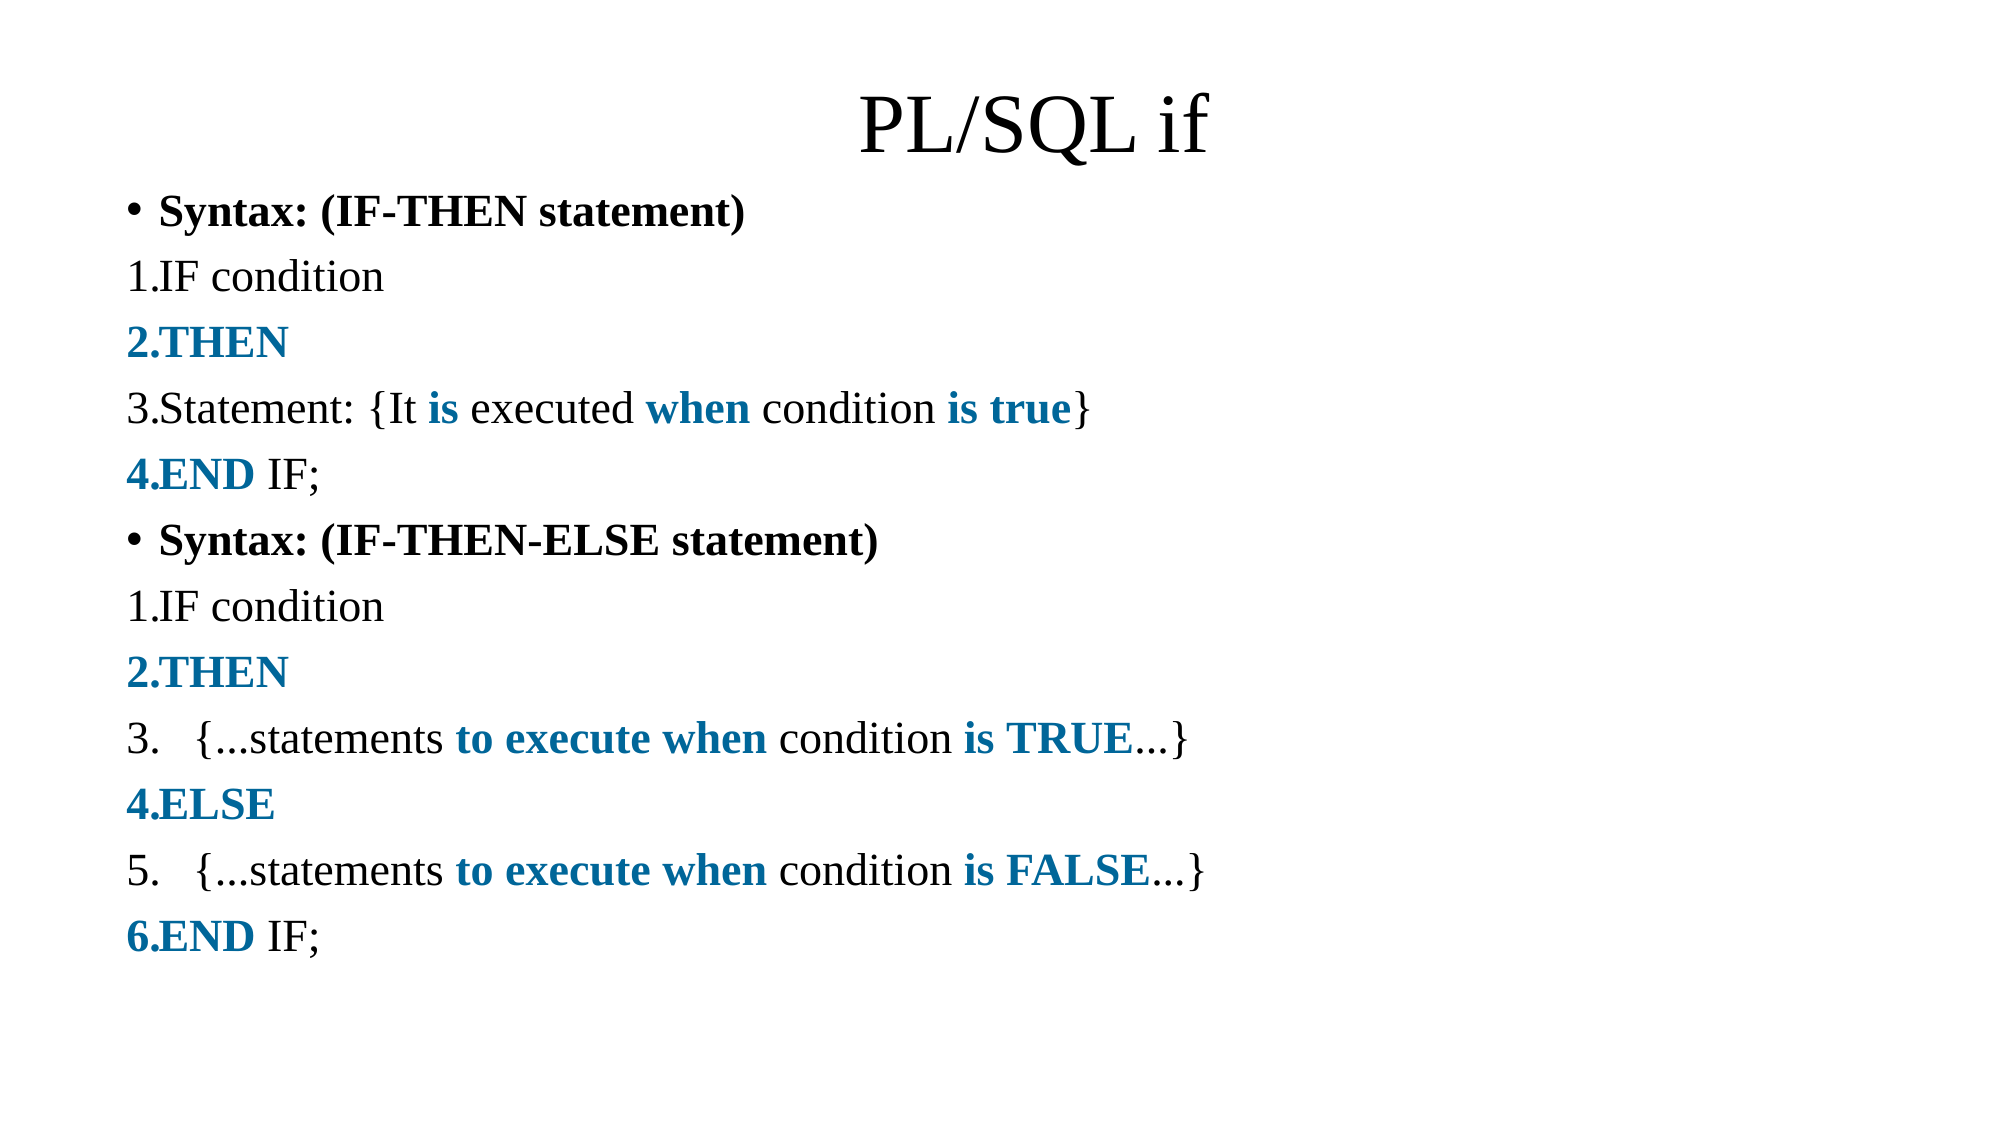

# PL/SQL if
Syntax: (IF-THEN statement)
IF condition
THEN
Statement: {It is executed when condition is true}
END IF;
Syntax: (IF-THEN-ELSE statement)
IF condition
THEN
   {...statements to execute when condition is TRUE...}
ELSE
   {...statements to execute when condition is FALSE...}
END IF;